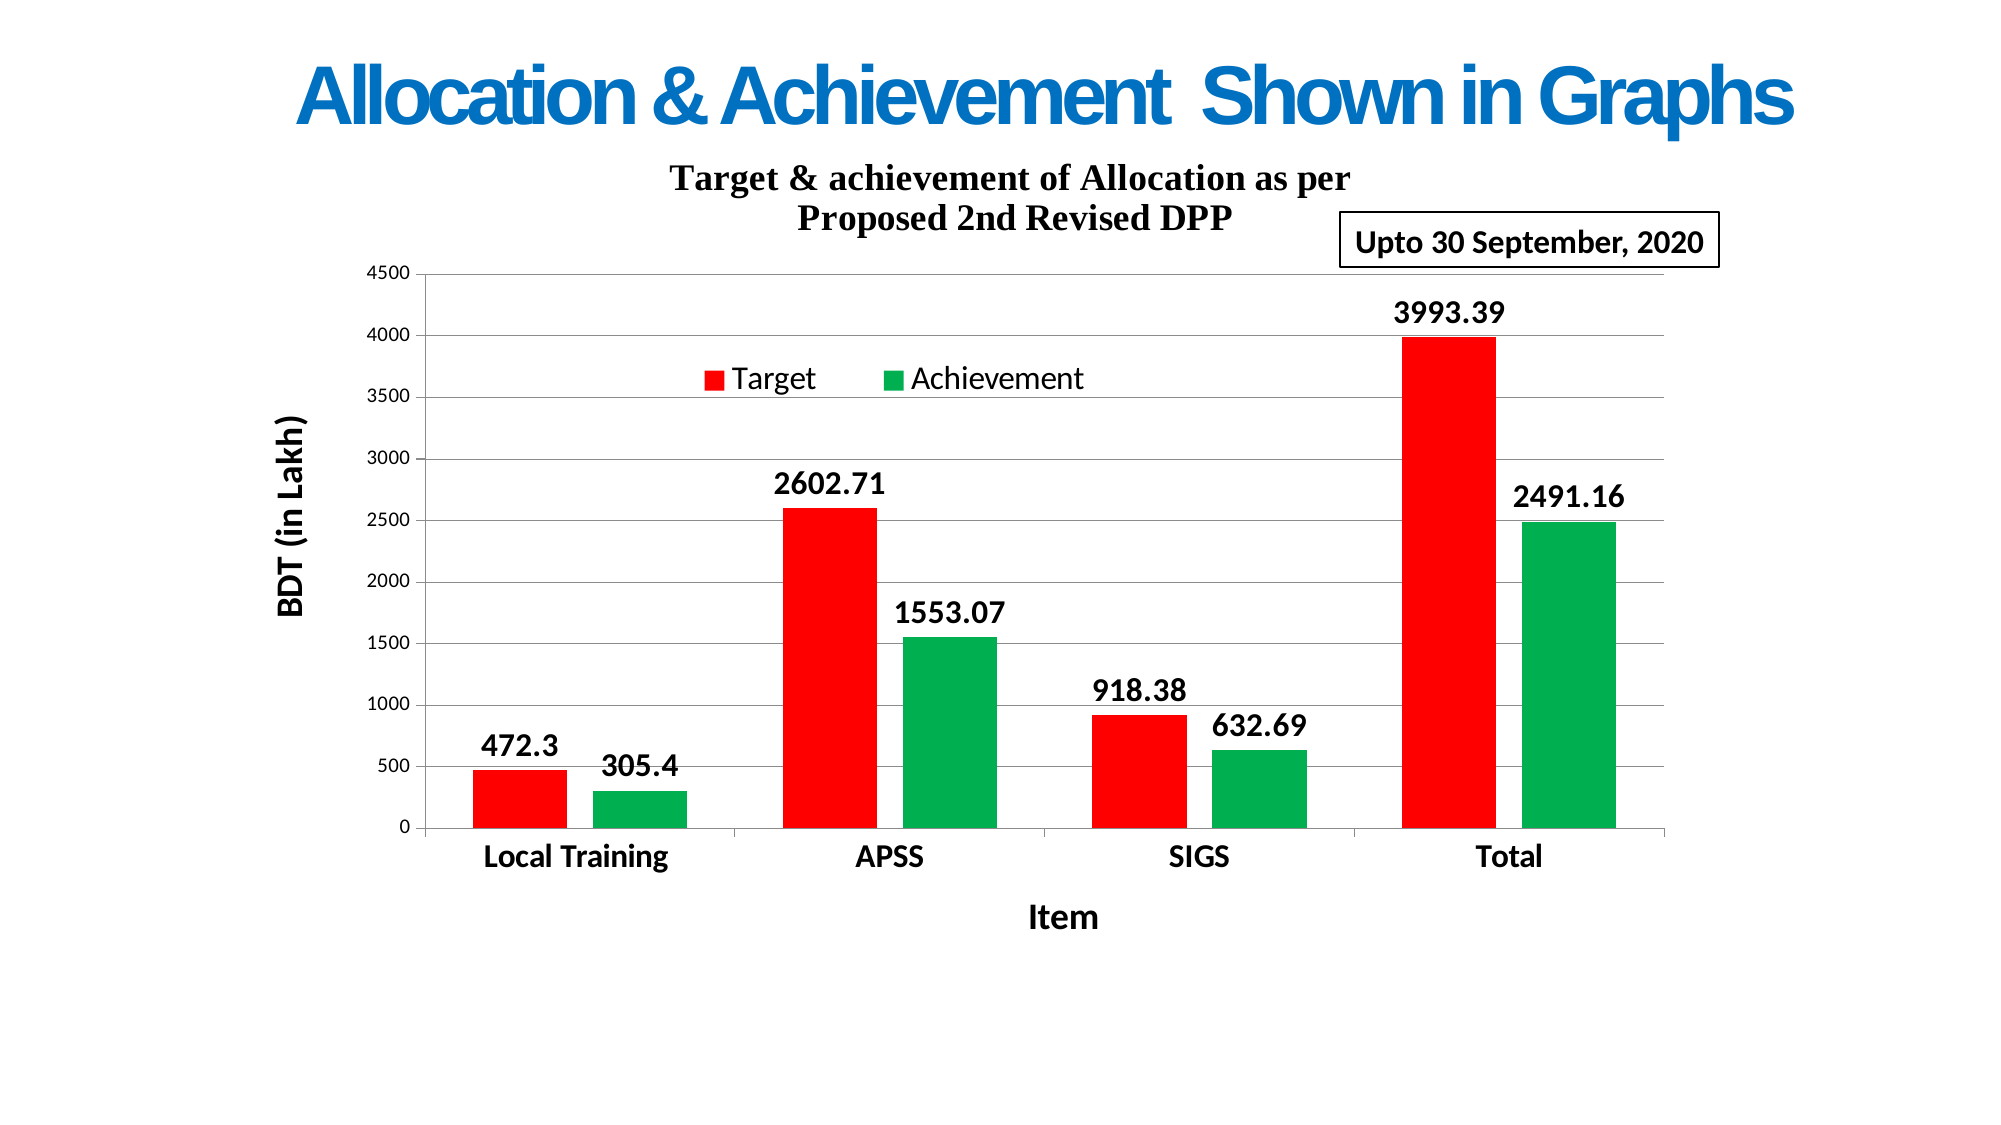

Allocation & Achievement  Shown in Graphs

### Chart

| Category | Target  | Achievement |
|---|---|---|
| Local Training  | 472.3 | 305.4 |
| APSS | 2602.71 | 1553.07 |
| SIGS | 918.38 | 632.69 |
| Total | 3993.3900000000003 | 2491.16 |
Upto 30 September, 2020